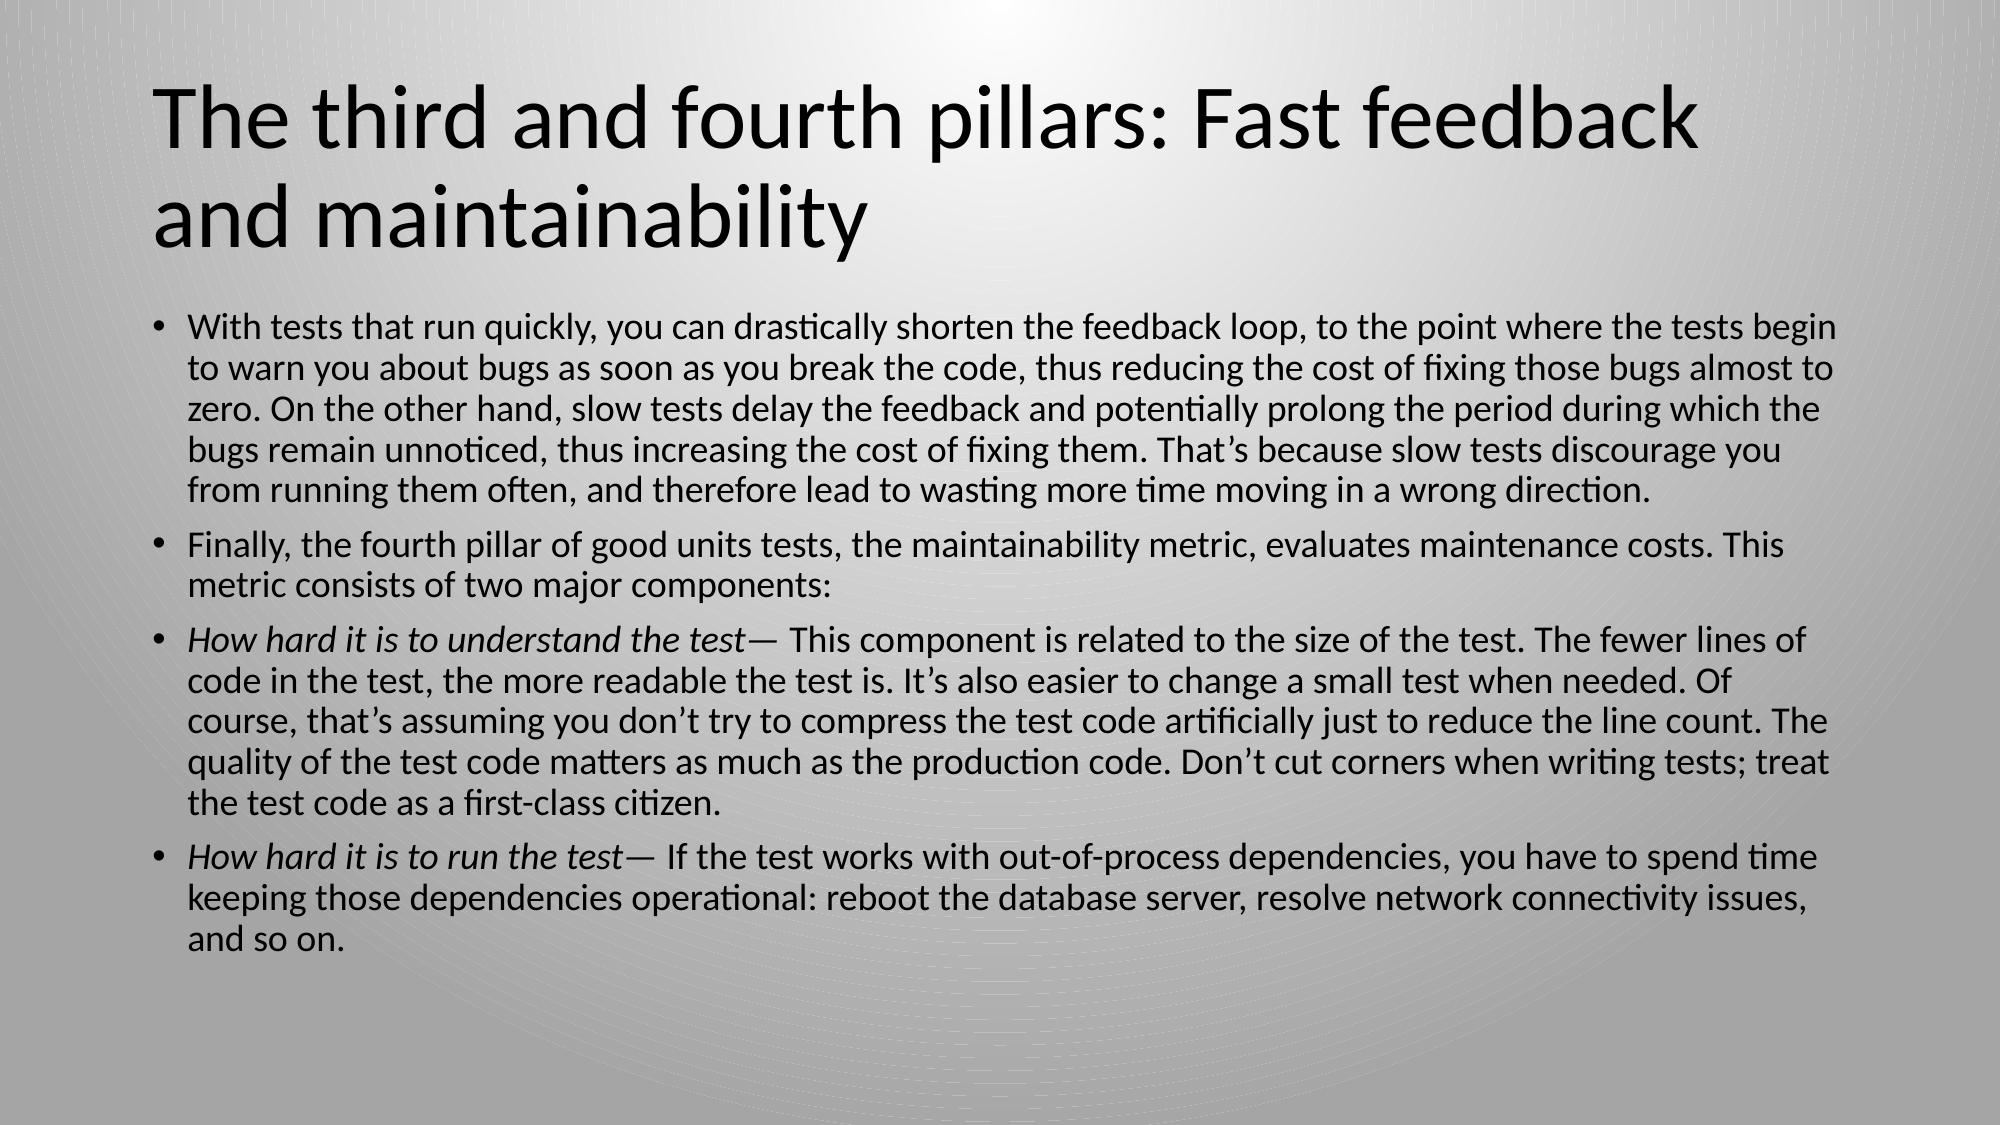

# The third and fourth pillars: Fast feedback and maintainability
With tests that run quickly, you can drastically shorten the feedback loop, to the point where the tests begin to warn you about bugs as soon as you break the code, thus reducing the cost of fixing those bugs almost to zero. On the other hand, slow tests delay the feedback and potentially prolong the period during which the bugs remain unnoticed, thus increasing the cost of fixing them. That’s because slow tests discourage you from running them often, and therefore lead to wasting more time moving in a wrong direction.
Finally, the fourth pillar of good units tests, the maintainability metric, evaluates maintenance costs. This metric consists of two major components:
How hard it is to understand the test— This component is related to the size of the test. The fewer lines of code in the test, the more readable the test is. It’s also easier to change a small test when needed. Of course, that’s assuming you don’t try to compress the test code artificially just to reduce the line count. The quality of the test code matters as much as the production code. Don’t cut corners when writing tests; treat the test code as a first-class citizen.
How hard it is to run the test— If the test works with out-of-process dependencies, you have to spend time keeping those dependencies operational: reboot the database server, resolve network connectivity issues, and so on.